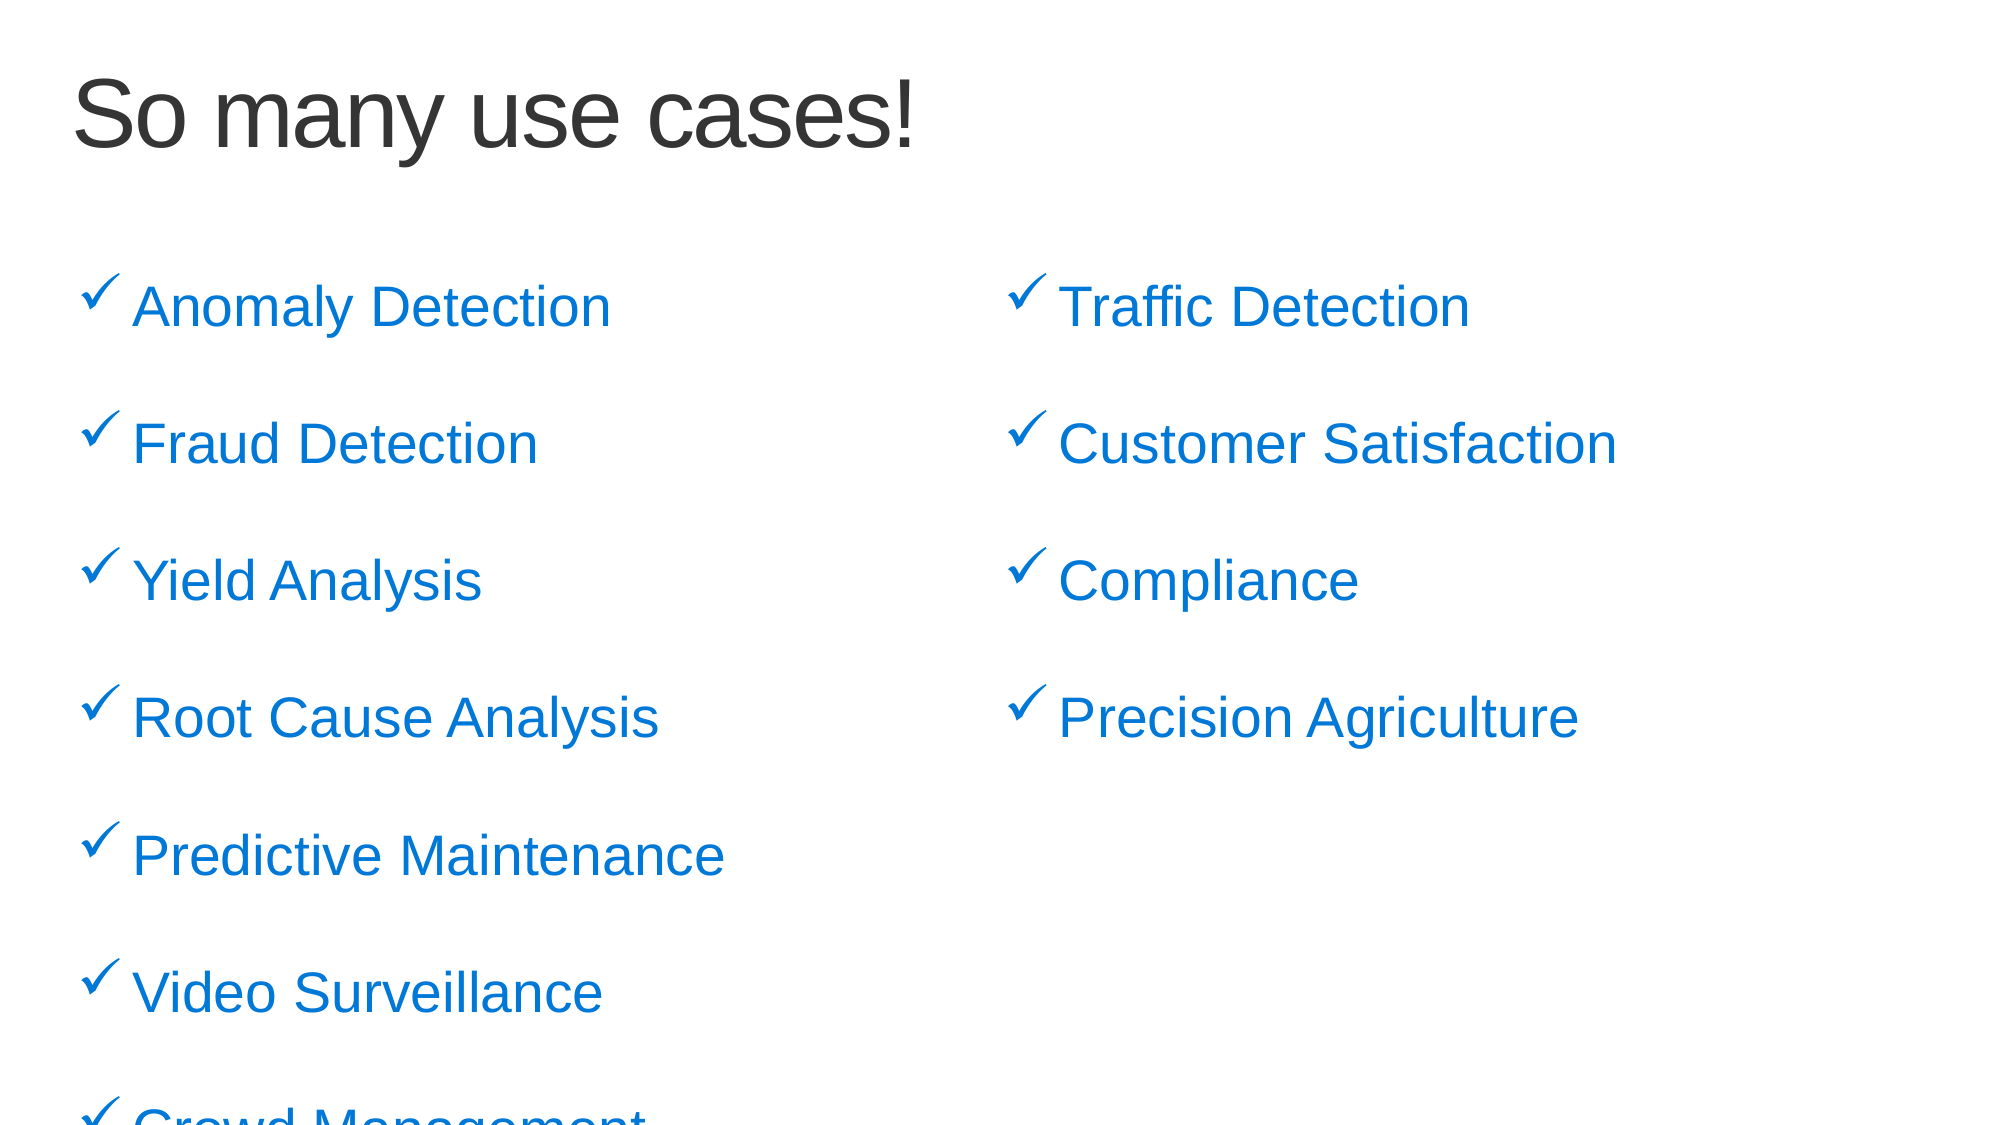

# So many use cases!
Anomaly Detection

Fraud Detection

Yield Analysis

Root Cause Analysis

Predictive Maintenance

Video Surveillance

Crowd Management

Traffic Detection

Customer Satisfaction

Compliance

Precision Agriculture